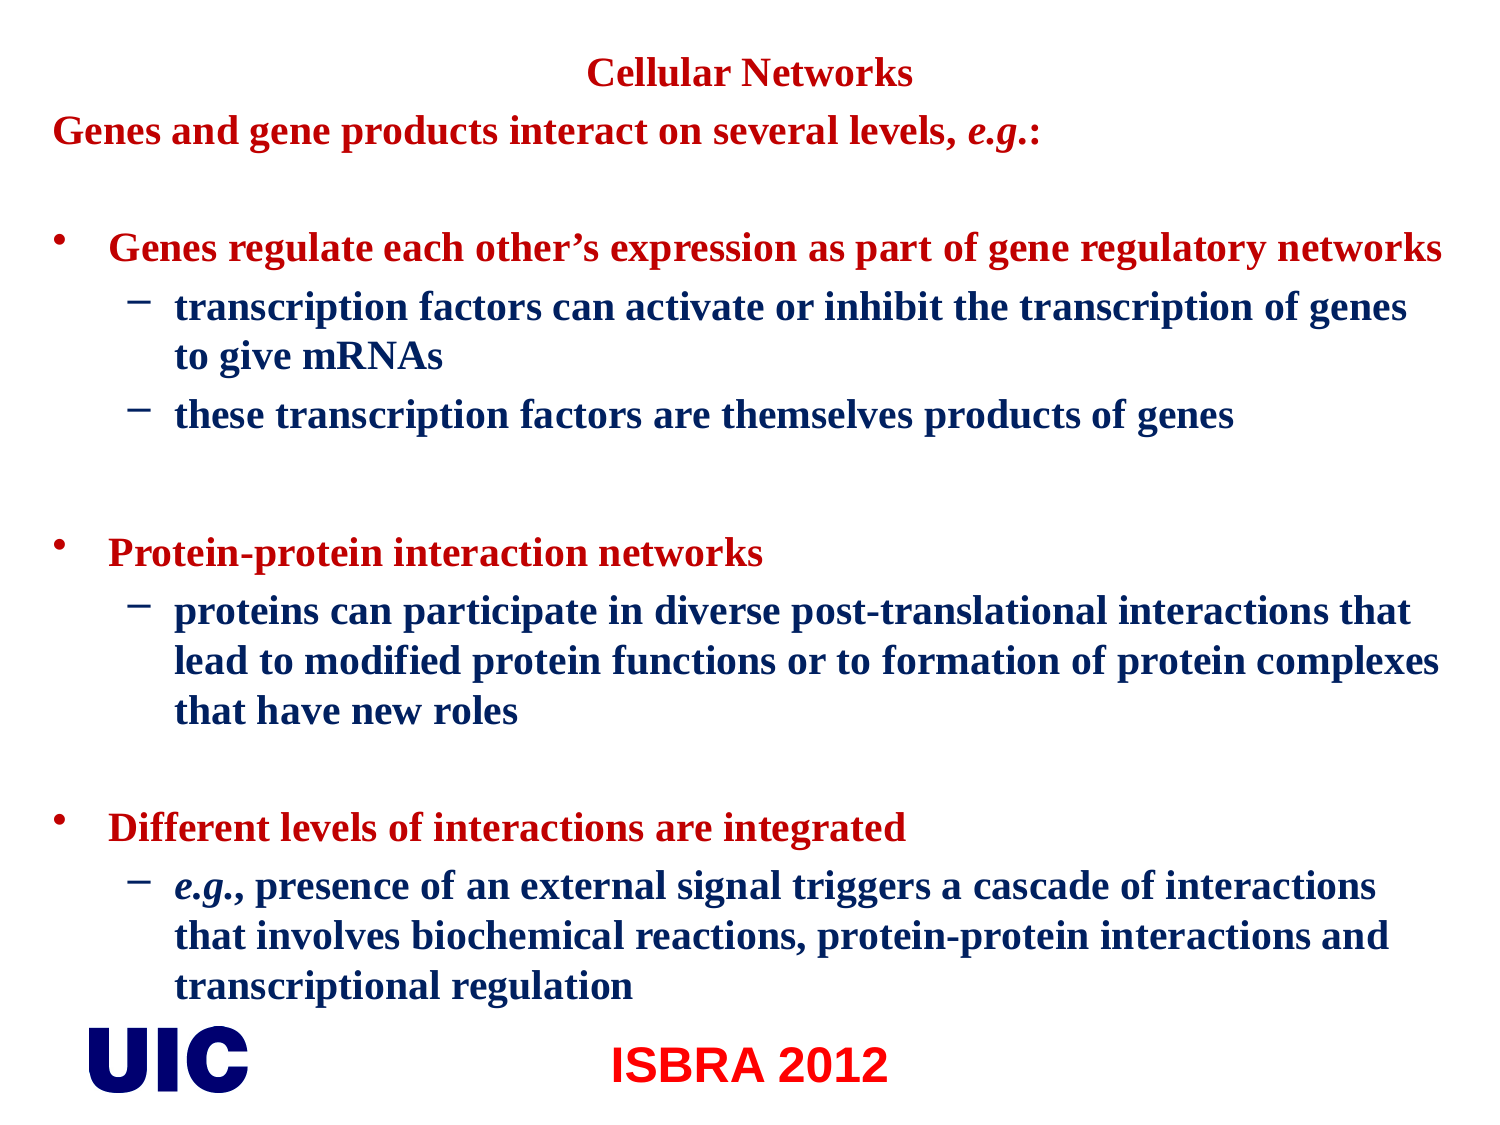

Cellular Networks
Genes and gene products interact on several levels, e.g.:

Genes regulate each other’s expression as part of gene regulatory networks
transcription factors can activate or inhibit the transcription of genes to give mRNAs
these transcription factors are themselves products of genes

Protein-protein interaction networks
proteins can participate in diverse post-translational interactions that lead to modified protein functions or to formation of protein complexes that have new roles

Different levels of interactions are integrated
e.g., presence of an external signal triggers a cascade of interactions that involves biochemical reactions, protein-protein interactions and transcriptional regulation
ISBRA 2012